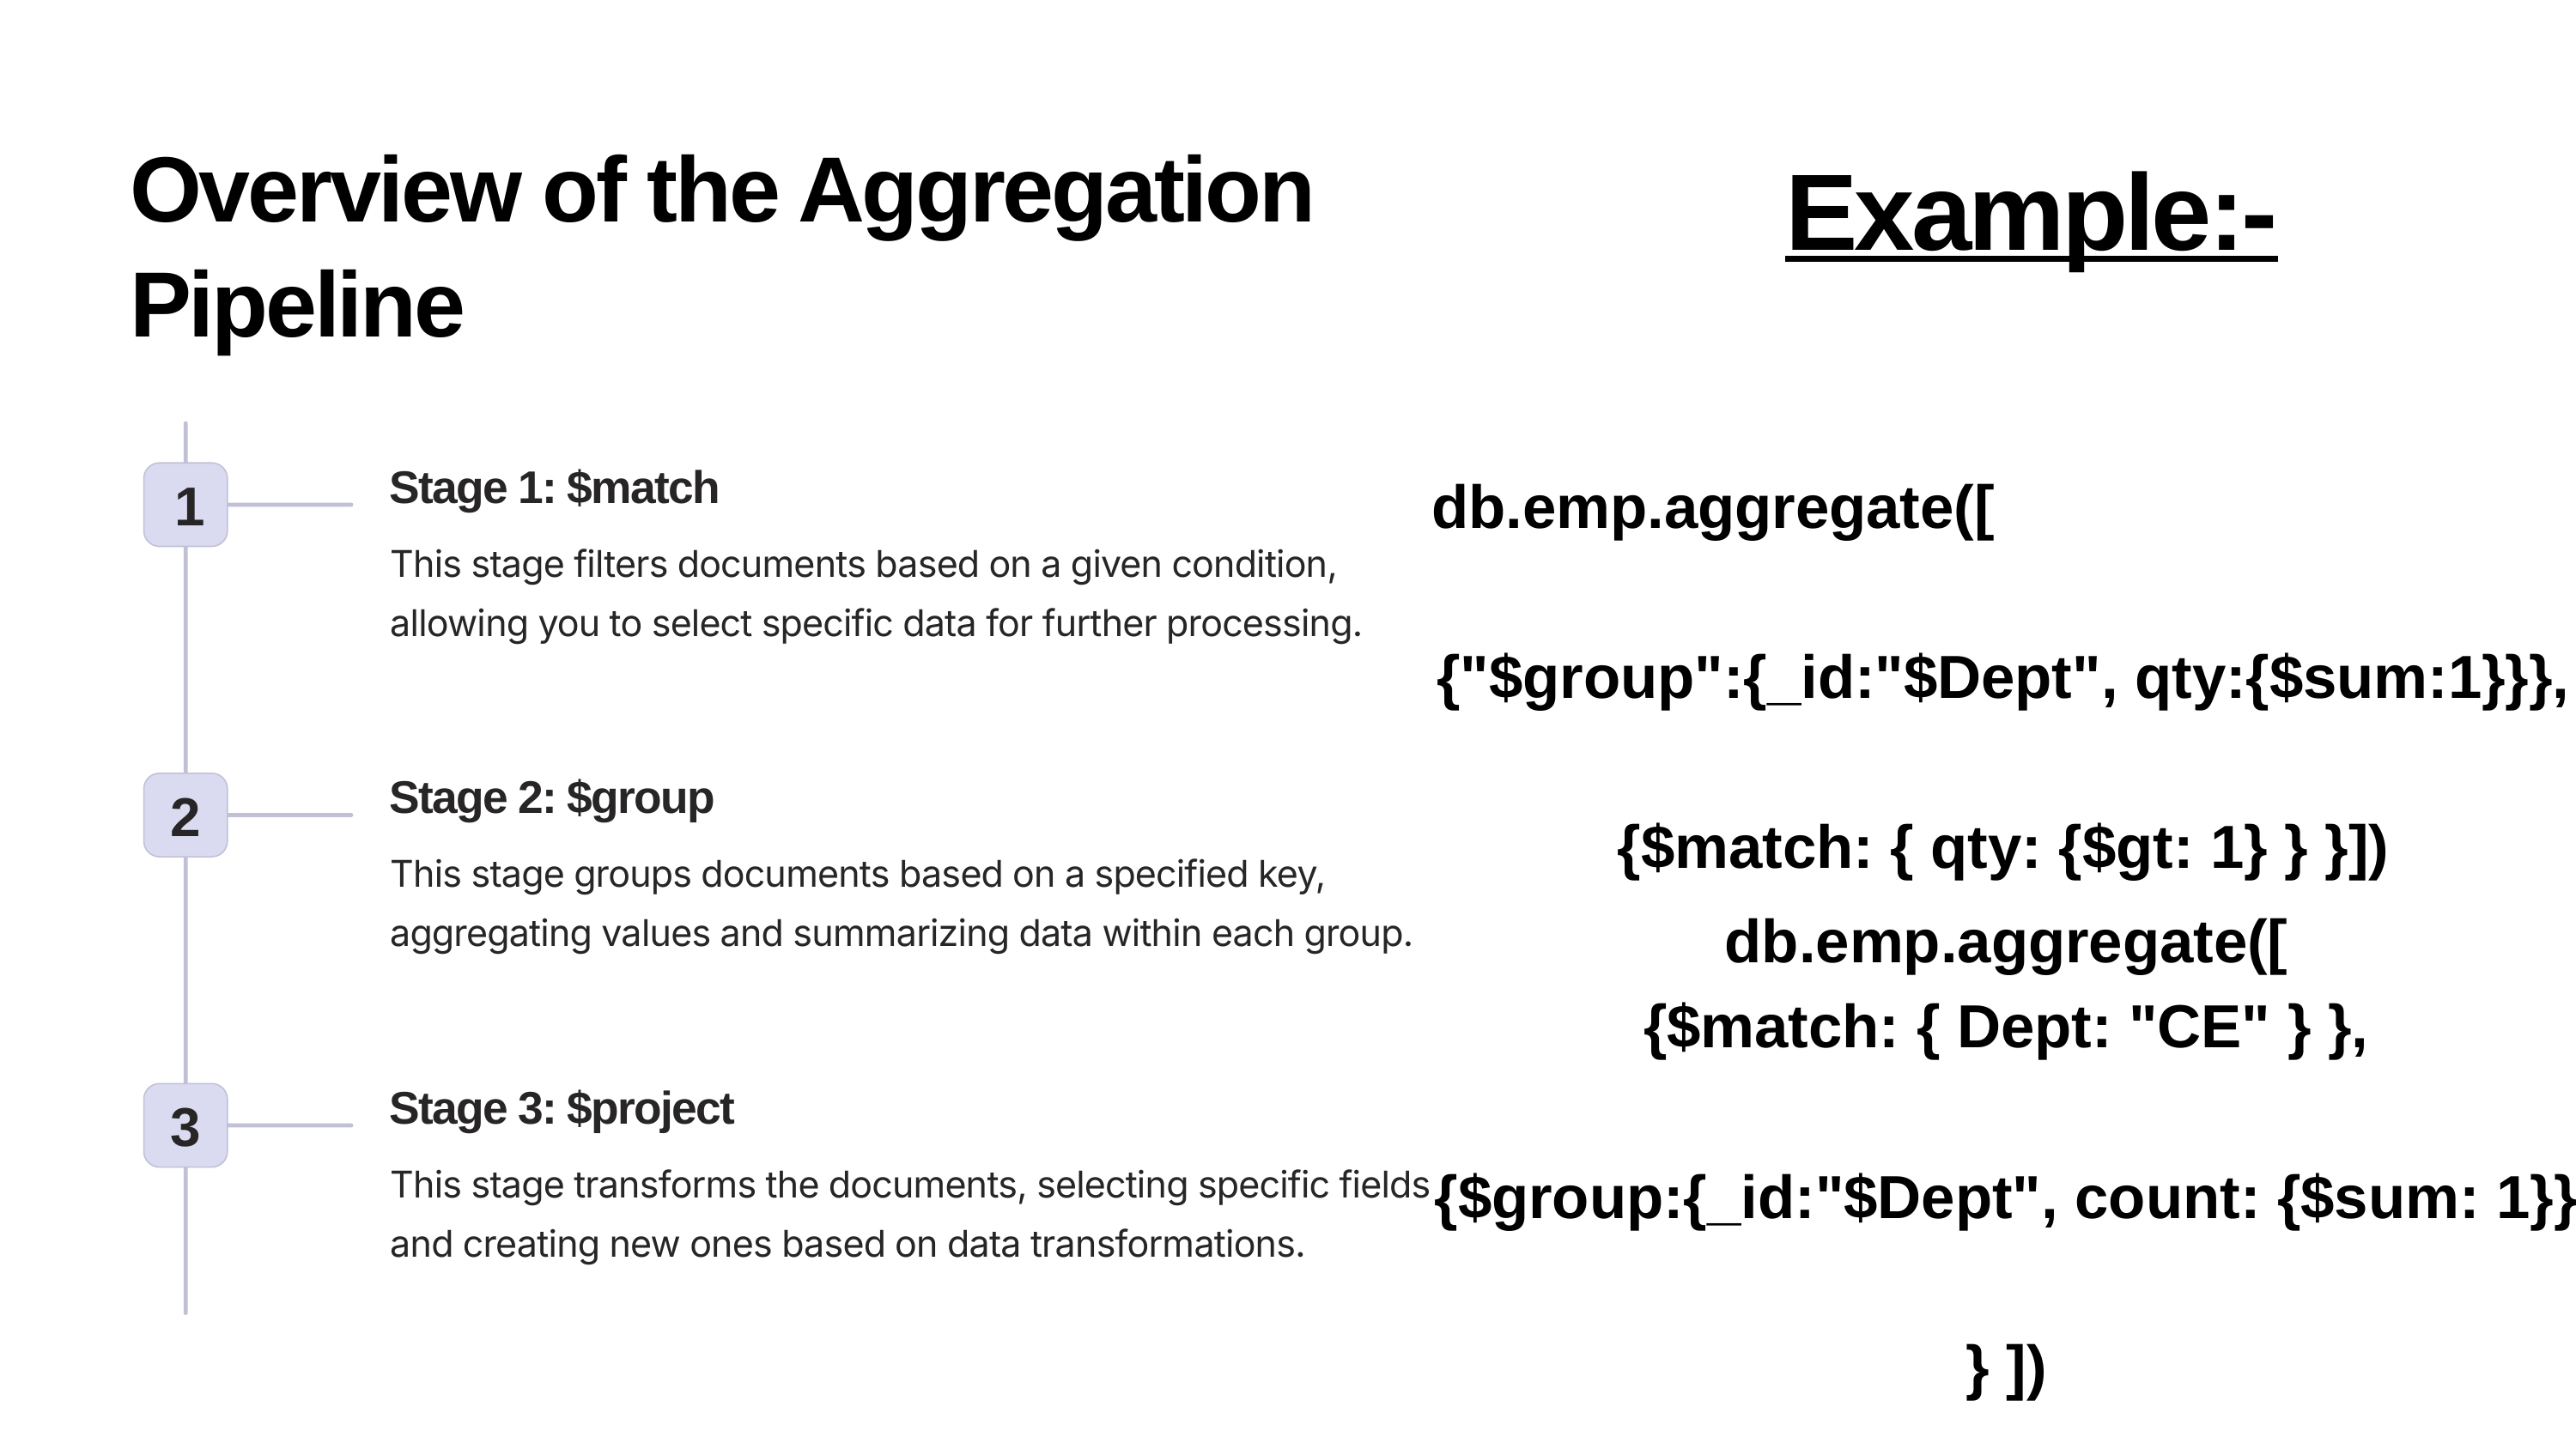

Overview of the Aggregation Pipeline
Example:-

Stage 1: $match

db.emp.aggregate([
{"$group":{_id:"$Dept", qty:{$sum:1}}},
{$match: { qty: {$gt: 1} } }])
1

This stage filters documents based on a given condition, allowing you to select specific data for further processing.
Stage 2: $group

2

This stage groups documents based on a specified key, aggregating values and summarizing data within each group.
db.emp.aggregate([
{$match: { Dept: "CE" } },
{$group:{_id:"$Dept", count: {$sum: 1}}
} ])
Stage 3: $project

3

This stage transforms the documents, selecting specific fields and creating new ones based on data transformations.